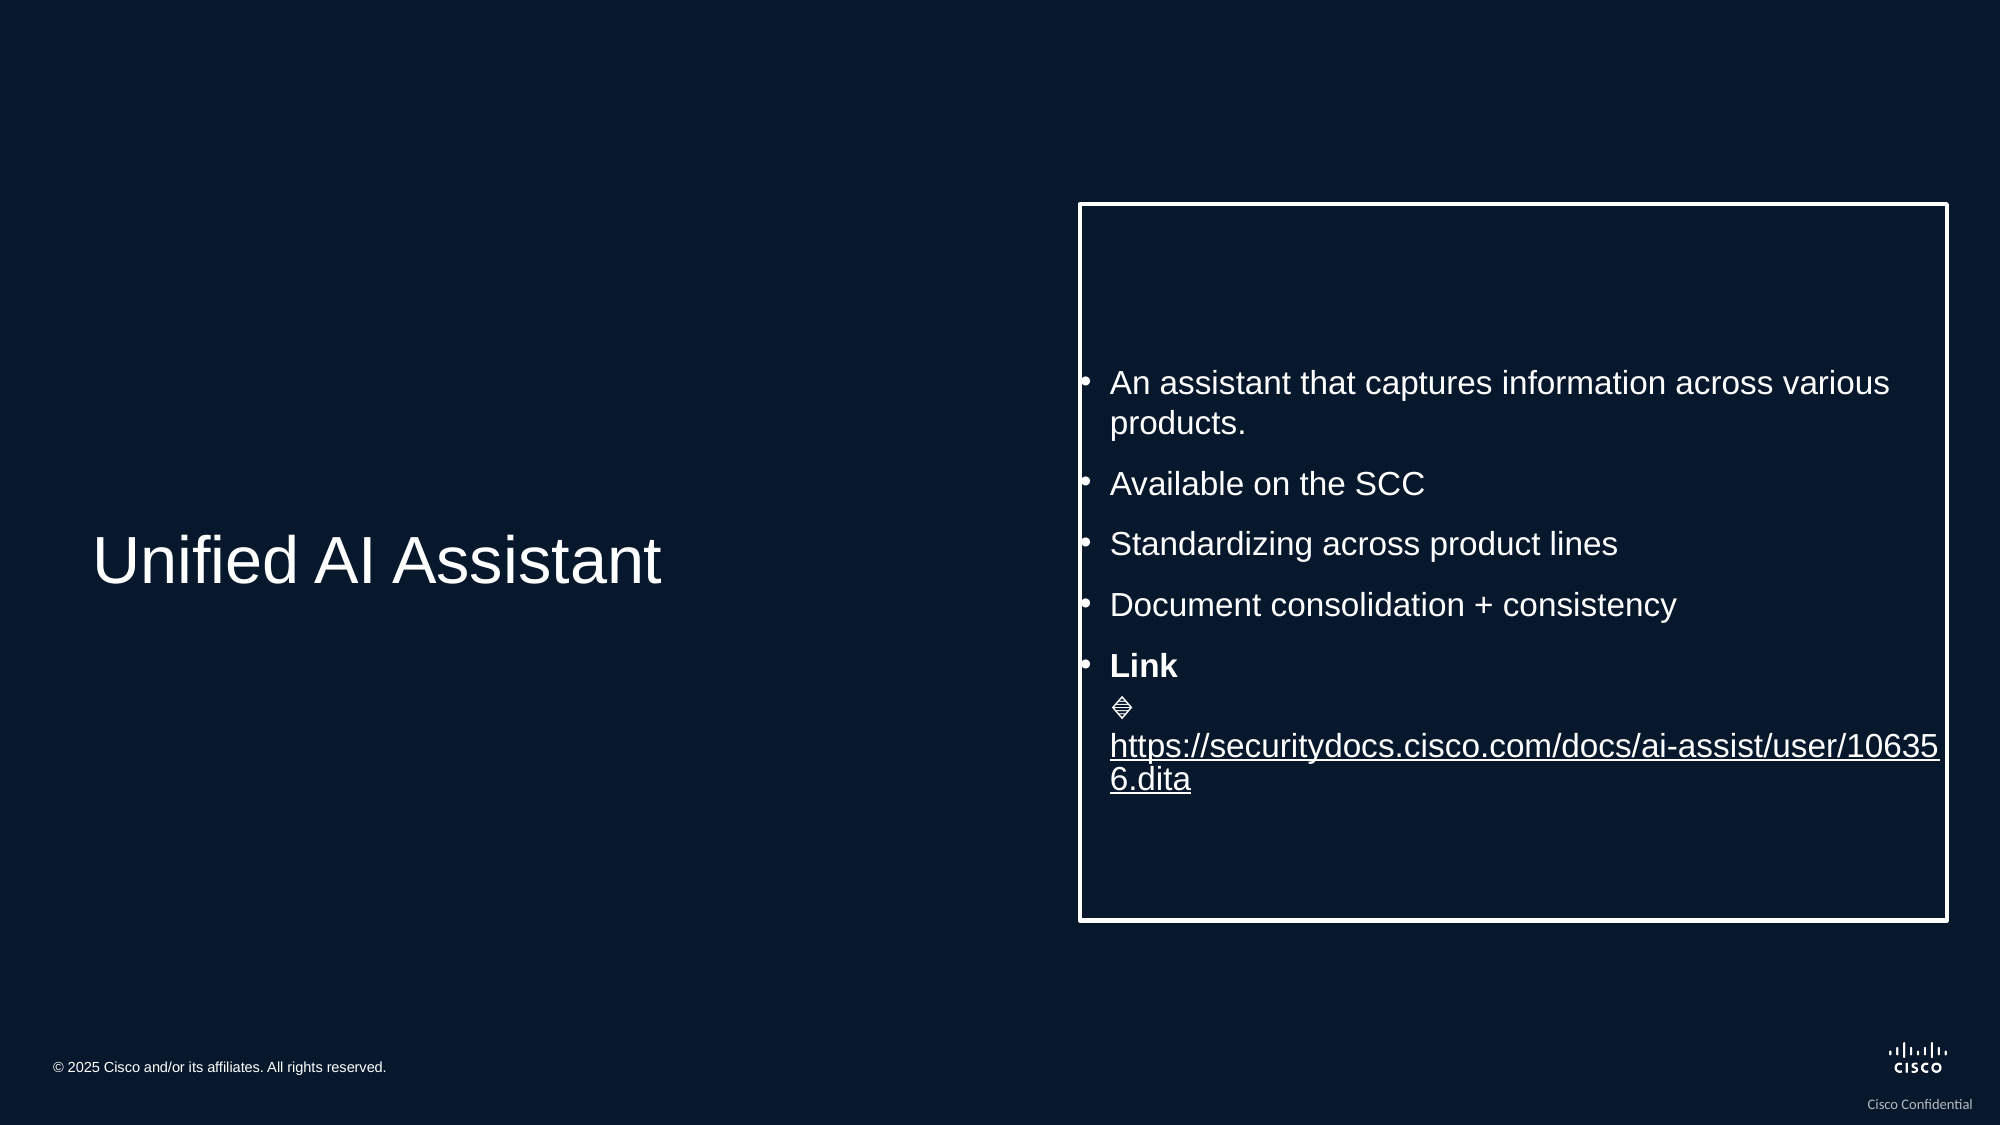

An assistant that captures information across various products.
Available on the SCC
Standardizing across product lines
Document consolidation + consistency
Link
🔹 https://securitydocs.cisco.com/docs/ai-assist/user/106356.dita
# Unified AI Assistant